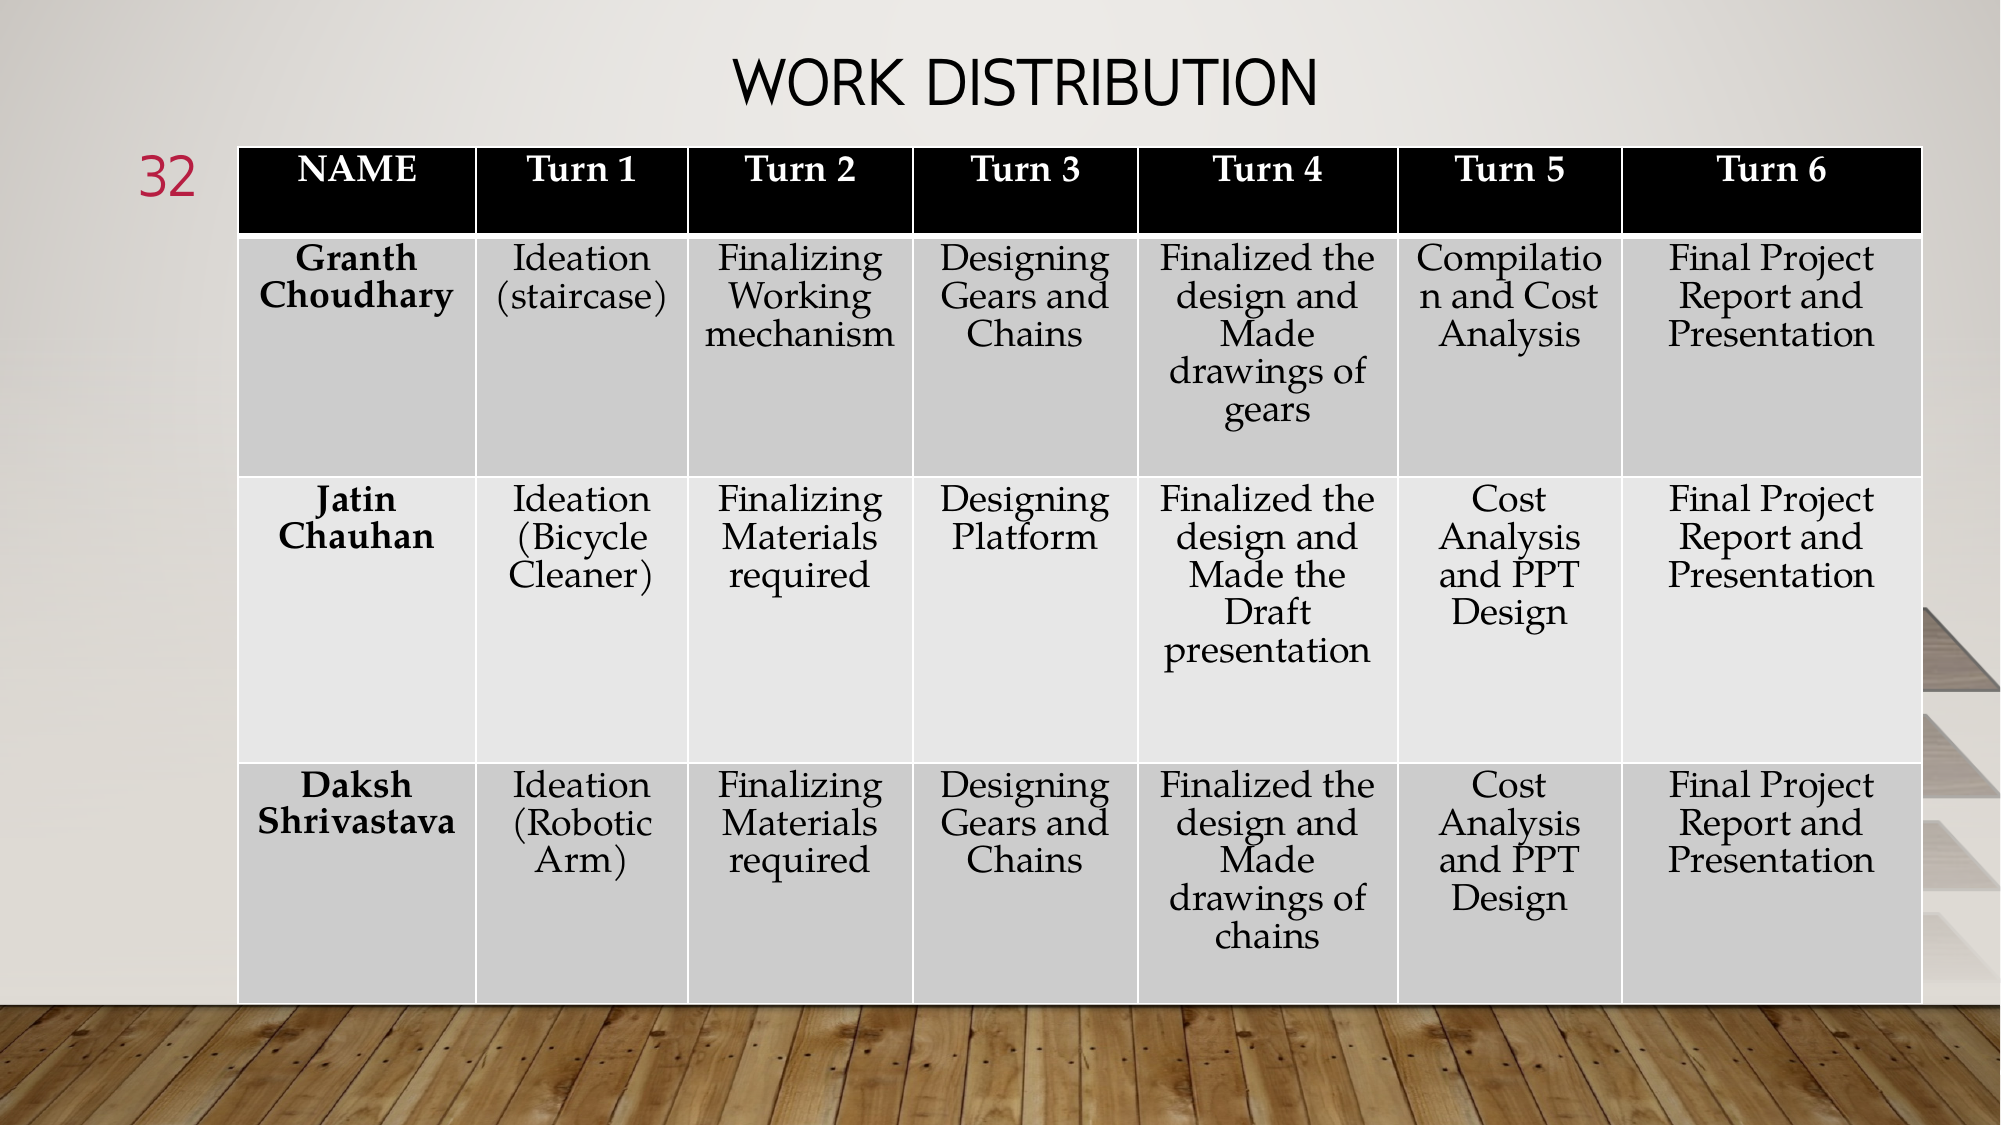

# Work Distribution
32
| NAME | Turn 1 | Turn 2 | Turn 3 | Turn 4 | Turn 5 | Turn 6 |
| --- | --- | --- | --- | --- | --- | --- |
| Granth Choudhary | Ideation (staircase) | Finalizing Working mechanism | Designing Gears and Chains | Finalized the design and Made drawings of gears | Compilation and Cost Analysis | Final Project Report and Presentation |
| Jatin Chauhan | Ideation (Bicycle Cleaner) | Finalizing Materials required | Designing Platform | Finalized the design and Made the Draft presentation | Cost Analysis and PPT Design | Final Project Report and Presentation |
| Daksh Shrivastava | Ideation (Robotic Arm) | Finalizing Materials required | Designing Gears and Chains | Finalized the design and Made drawings of chains | Cost Analysis and PPT Design | Final Project Report and Presentation |